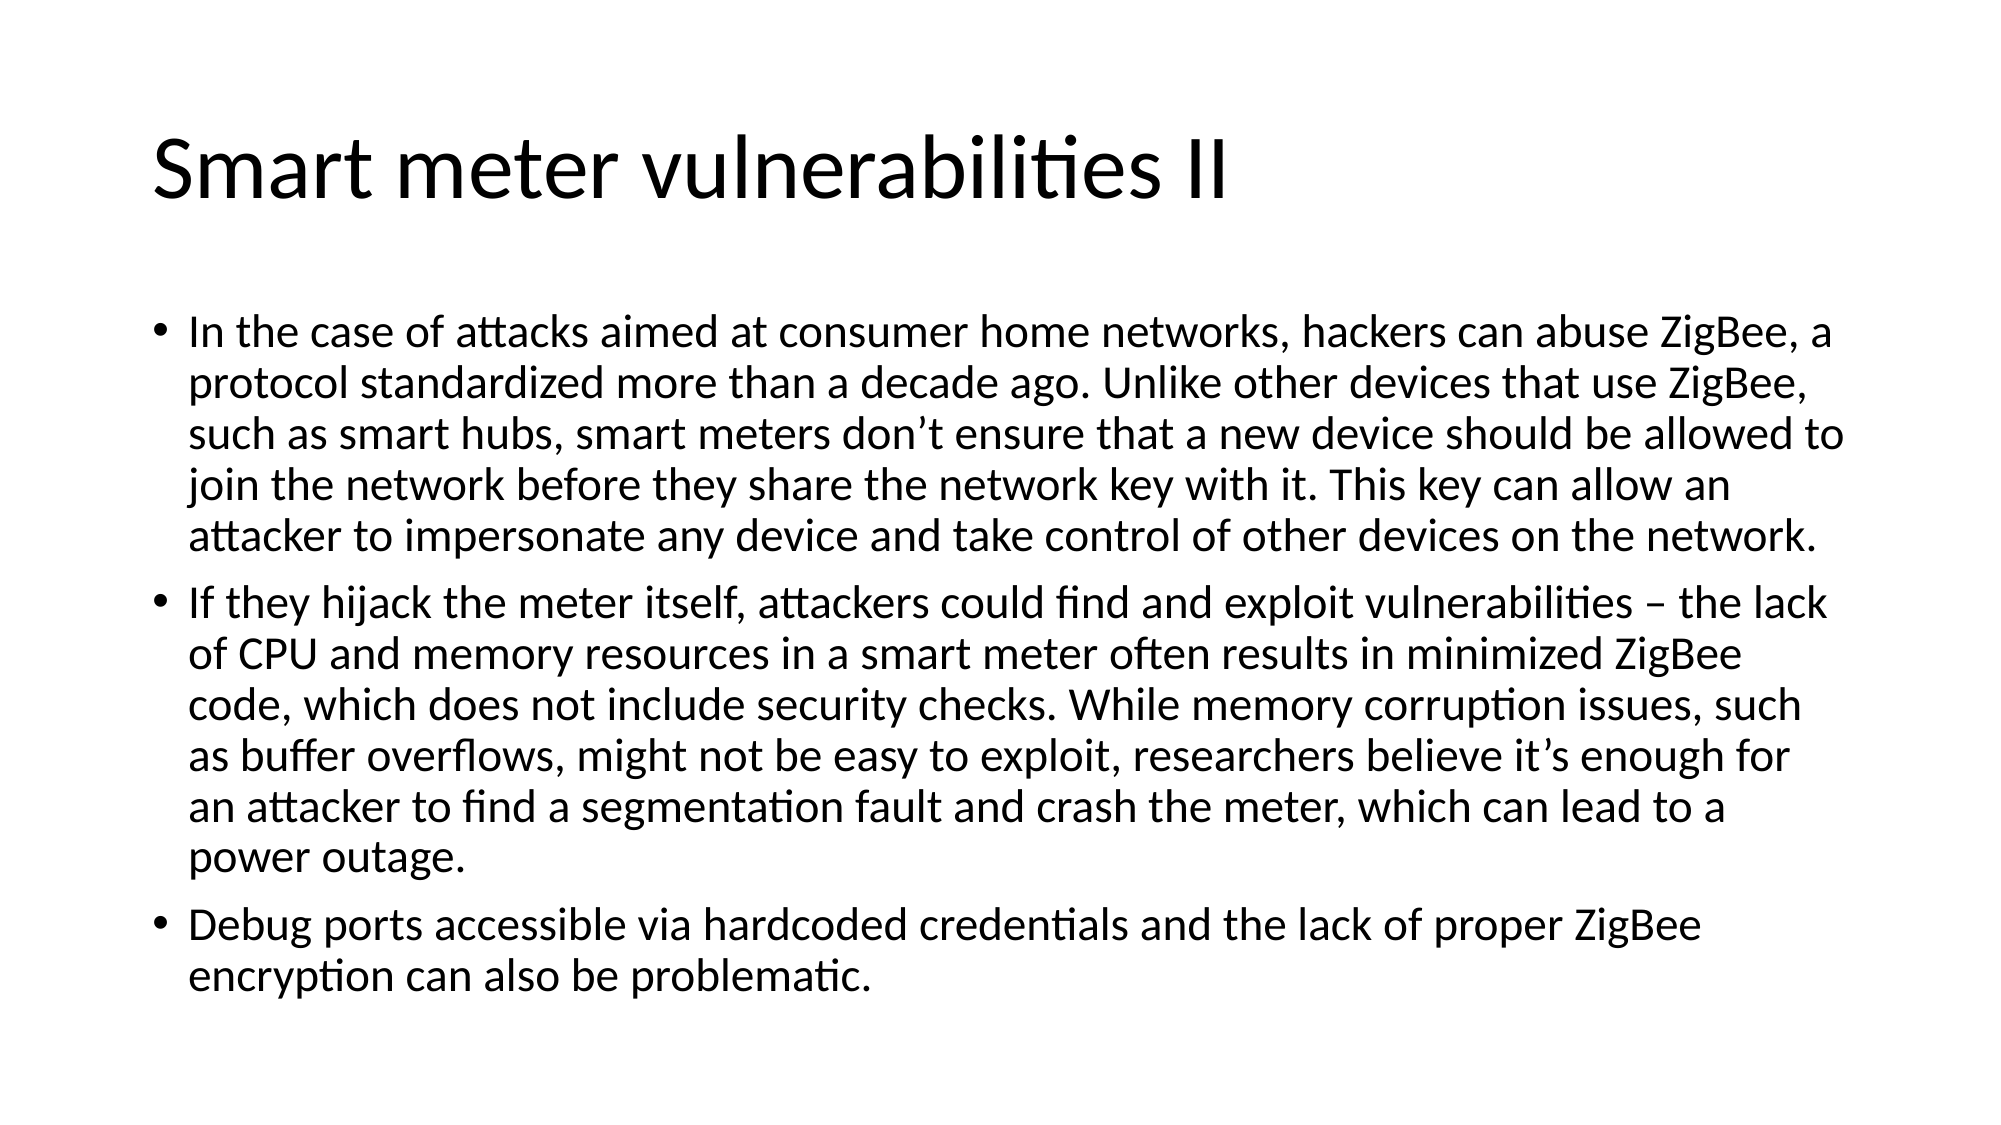

# Smart meter vulnerabilities II
In the case of attacks aimed at consumer home networks, hackers can abuse ZigBee, a protocol standardized more than a decade ago. Unlike other devices that use ZigBee, such as smart hubs, smart meters don’t ensure that a new device should be allowed to join the network before they share the network key with it. This key can allow an attacker to impersonate any device and take control of other devices on the network.
If they hijack the meter itself, attackers could find and exploit vulnerabilities – the lack of CPU and memory resources in a smart meter often results in minimized ZigBee code, which does not include security checks. While memory corruption issues, such as buffer overflows, might not be easy to exploit, researchers believe it’s enough for an attacker to find a segmentation fault and crash the meter, which can lead to a power outage.
Debug ports accessible via hardcoded credentials and the lack of proper ZigBee encryption can also be problematic.